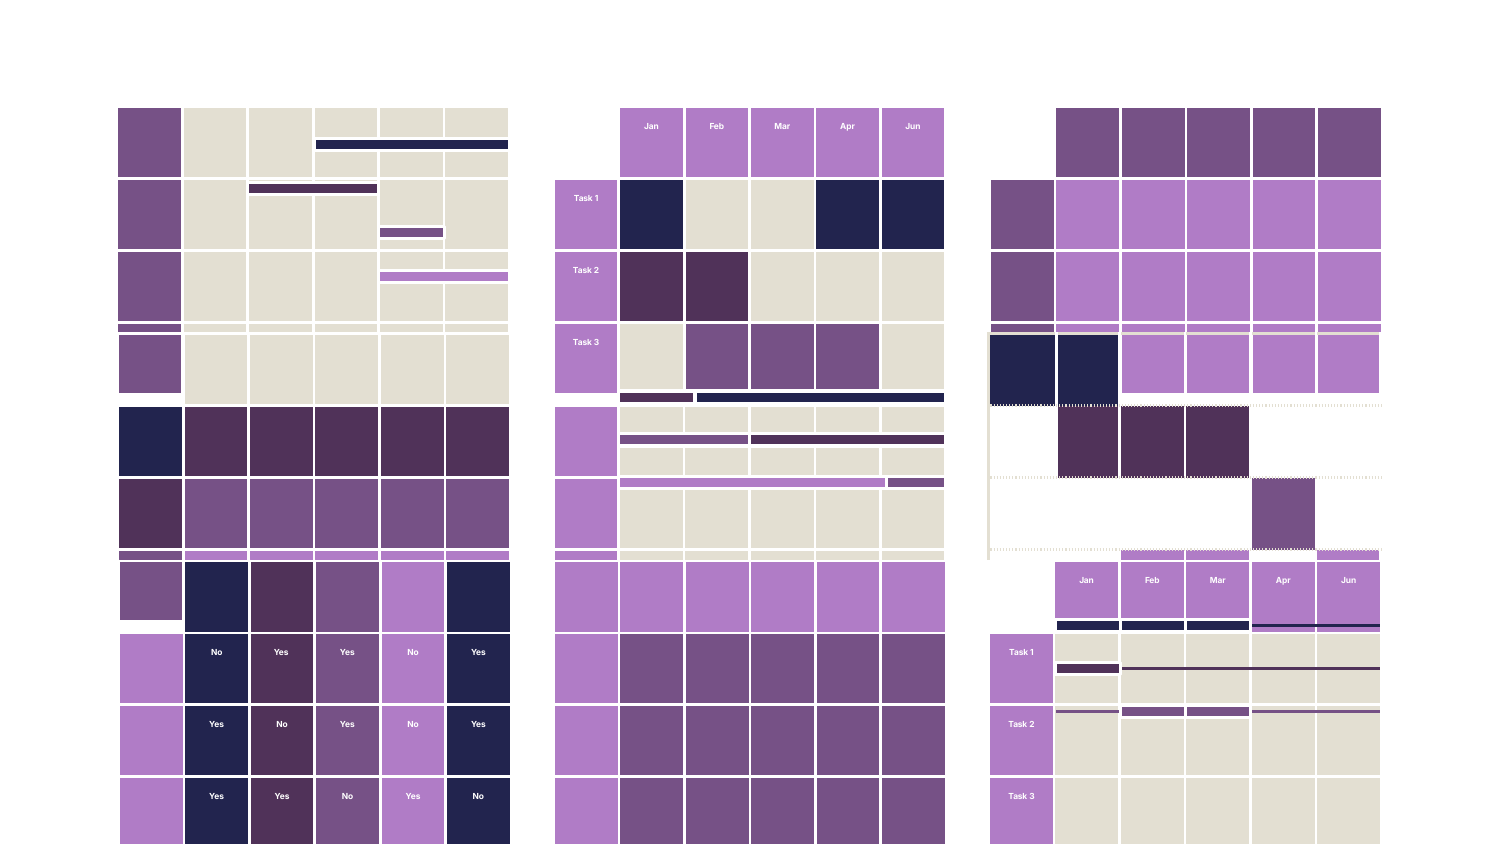

|  |  |  |  |  |  |
| --- | --- | --- | --- | --- | --- |
|  |  |  |  |  |  |
|  |  |  |  |  |  |
|  |  |  |  |  |  |
|  | Jan | Feb | Mar | Apr | Jun |
| --- | --- | --- | --- | --- | --- |
| Task 1 |  |  |  |  |  |
| Task 2 |  |  |  |  |  |
| Task 3 |  |  |  |  |  |
|  |  |  |  |  |  |
| --- | --- | --- | --- | --- | --- |
|  |  |  |  |  |  |
|  |  |  |  |  |  |
|  |  |  |  |  |  |

|  |  |  |  |  |  |
| --- | --- | --- | --- | --- | --- |
|  |  |  |  |  |  |
|  |  |  |  |  |  |
|  |  |  |  |  |  |
|  |  |  |  |  |  |
| --- | --- | --- | --- | --- | --- |
|  |  |  |  |  |  |
|  |  |  |  |  |  |
|  |  |  |  |  |  |
|  |  |  |  |  |  |
| --- | --- | --- | --- | --- | --- |
|  |  |  |  |  |  |
|  |  |  |  |  |  |
|  |  |  |  |  |  |

|  |  |  |  |  |  |
| --- | --- | --- | --- | --- | --- |
|  | No | Yes | Yes | No | Yes |
|  | Yes | No | Yes | No | Yes |
|  | Yes | Yes | No | Yes | No |
|  |  |  |  |  |  |
| --- | --- | --- | --- | --- | --- |
|  |  |  |  |  |  |
|  |  |  |  |  |  |
|  |  |  |  |  |  |
|  | Jan | Feb | Mar | Apr | Jun |
| --- | --- | --- | --- | --- | --- |
| Task 1 |  |  |  |  |  |
| Task 2 |  |  |  |  |  |
| Task 3 |  |  |  |  |  |